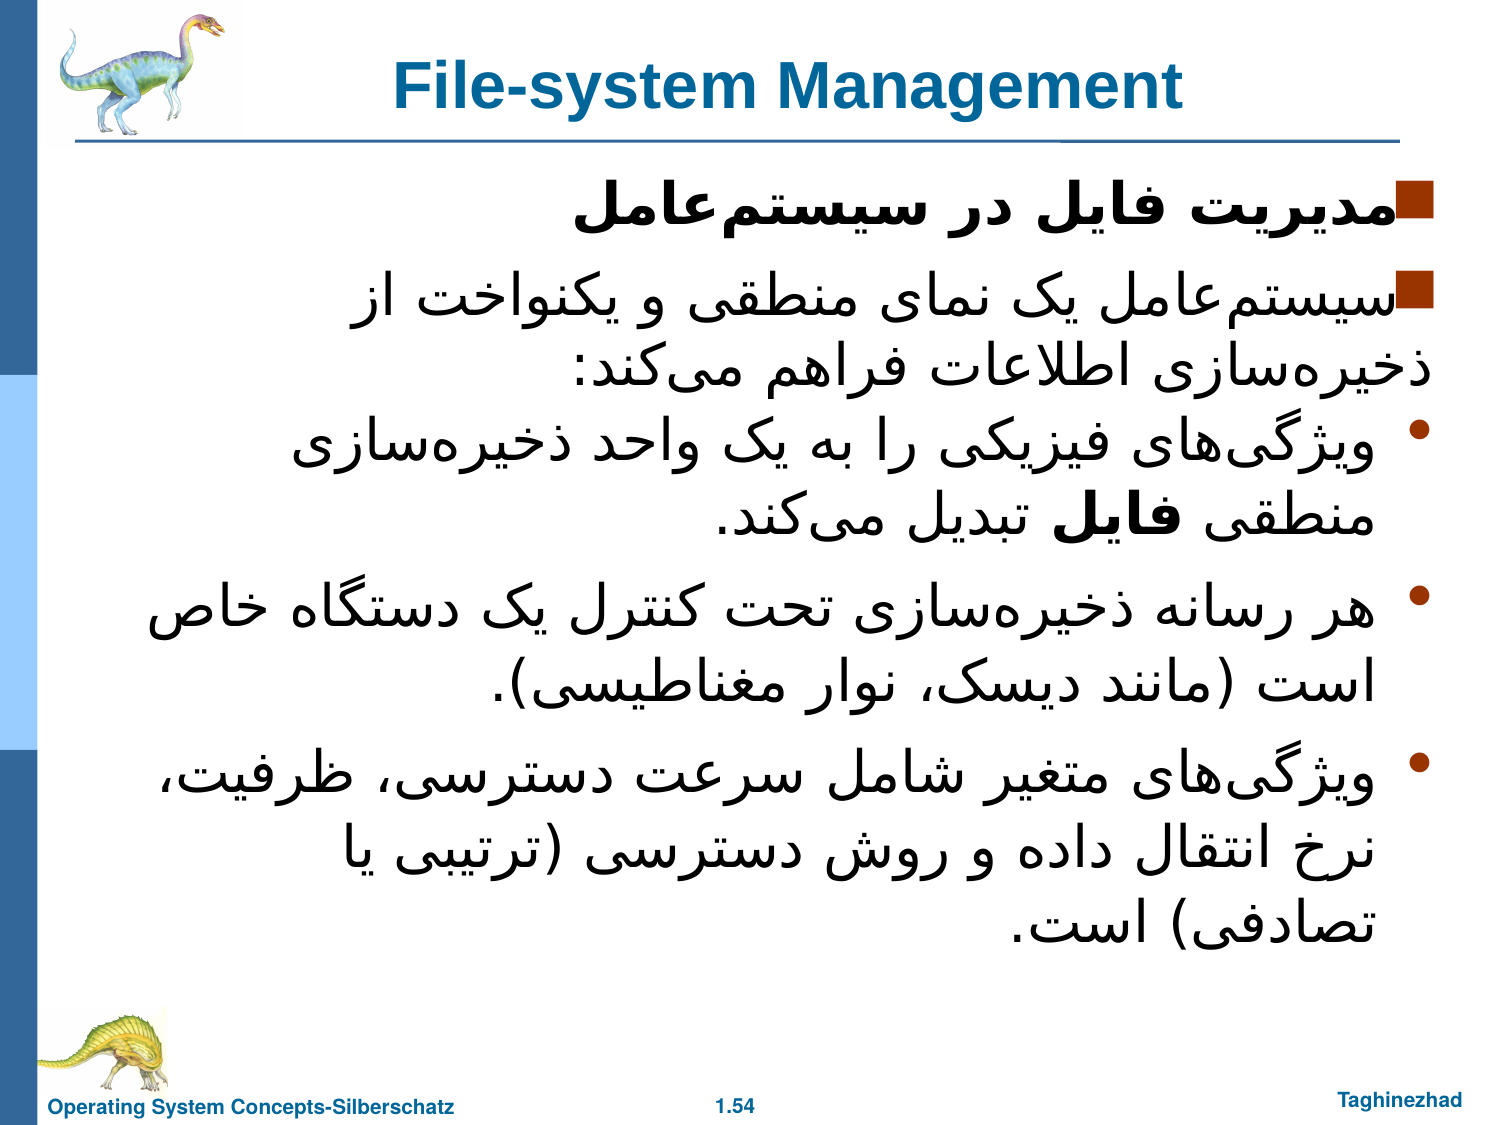

File-system Management
مدیریت فایل در سیستم‌عامل
سیستم‌عامل یک نمای منطقی و یکنواخت از ذخیره‌سازی اطلاعات فراهم می‌کند:
ویژگی‌های فیزیکی را به یک واحد ذخیره‌سازی منطقی فایل تبدیل می‌کند.
هر رسانه ذخیره‌سازی تحت کنترل یک دستگاه خاص است (مانند دیسک، نوار مغناطیسی).
ویژگی‌های متغیر شامل سرعت دسترسی، ظرفیت، نرخ انتقال داده و روش دسترسی (ترتیبی یا تصادفی) است.